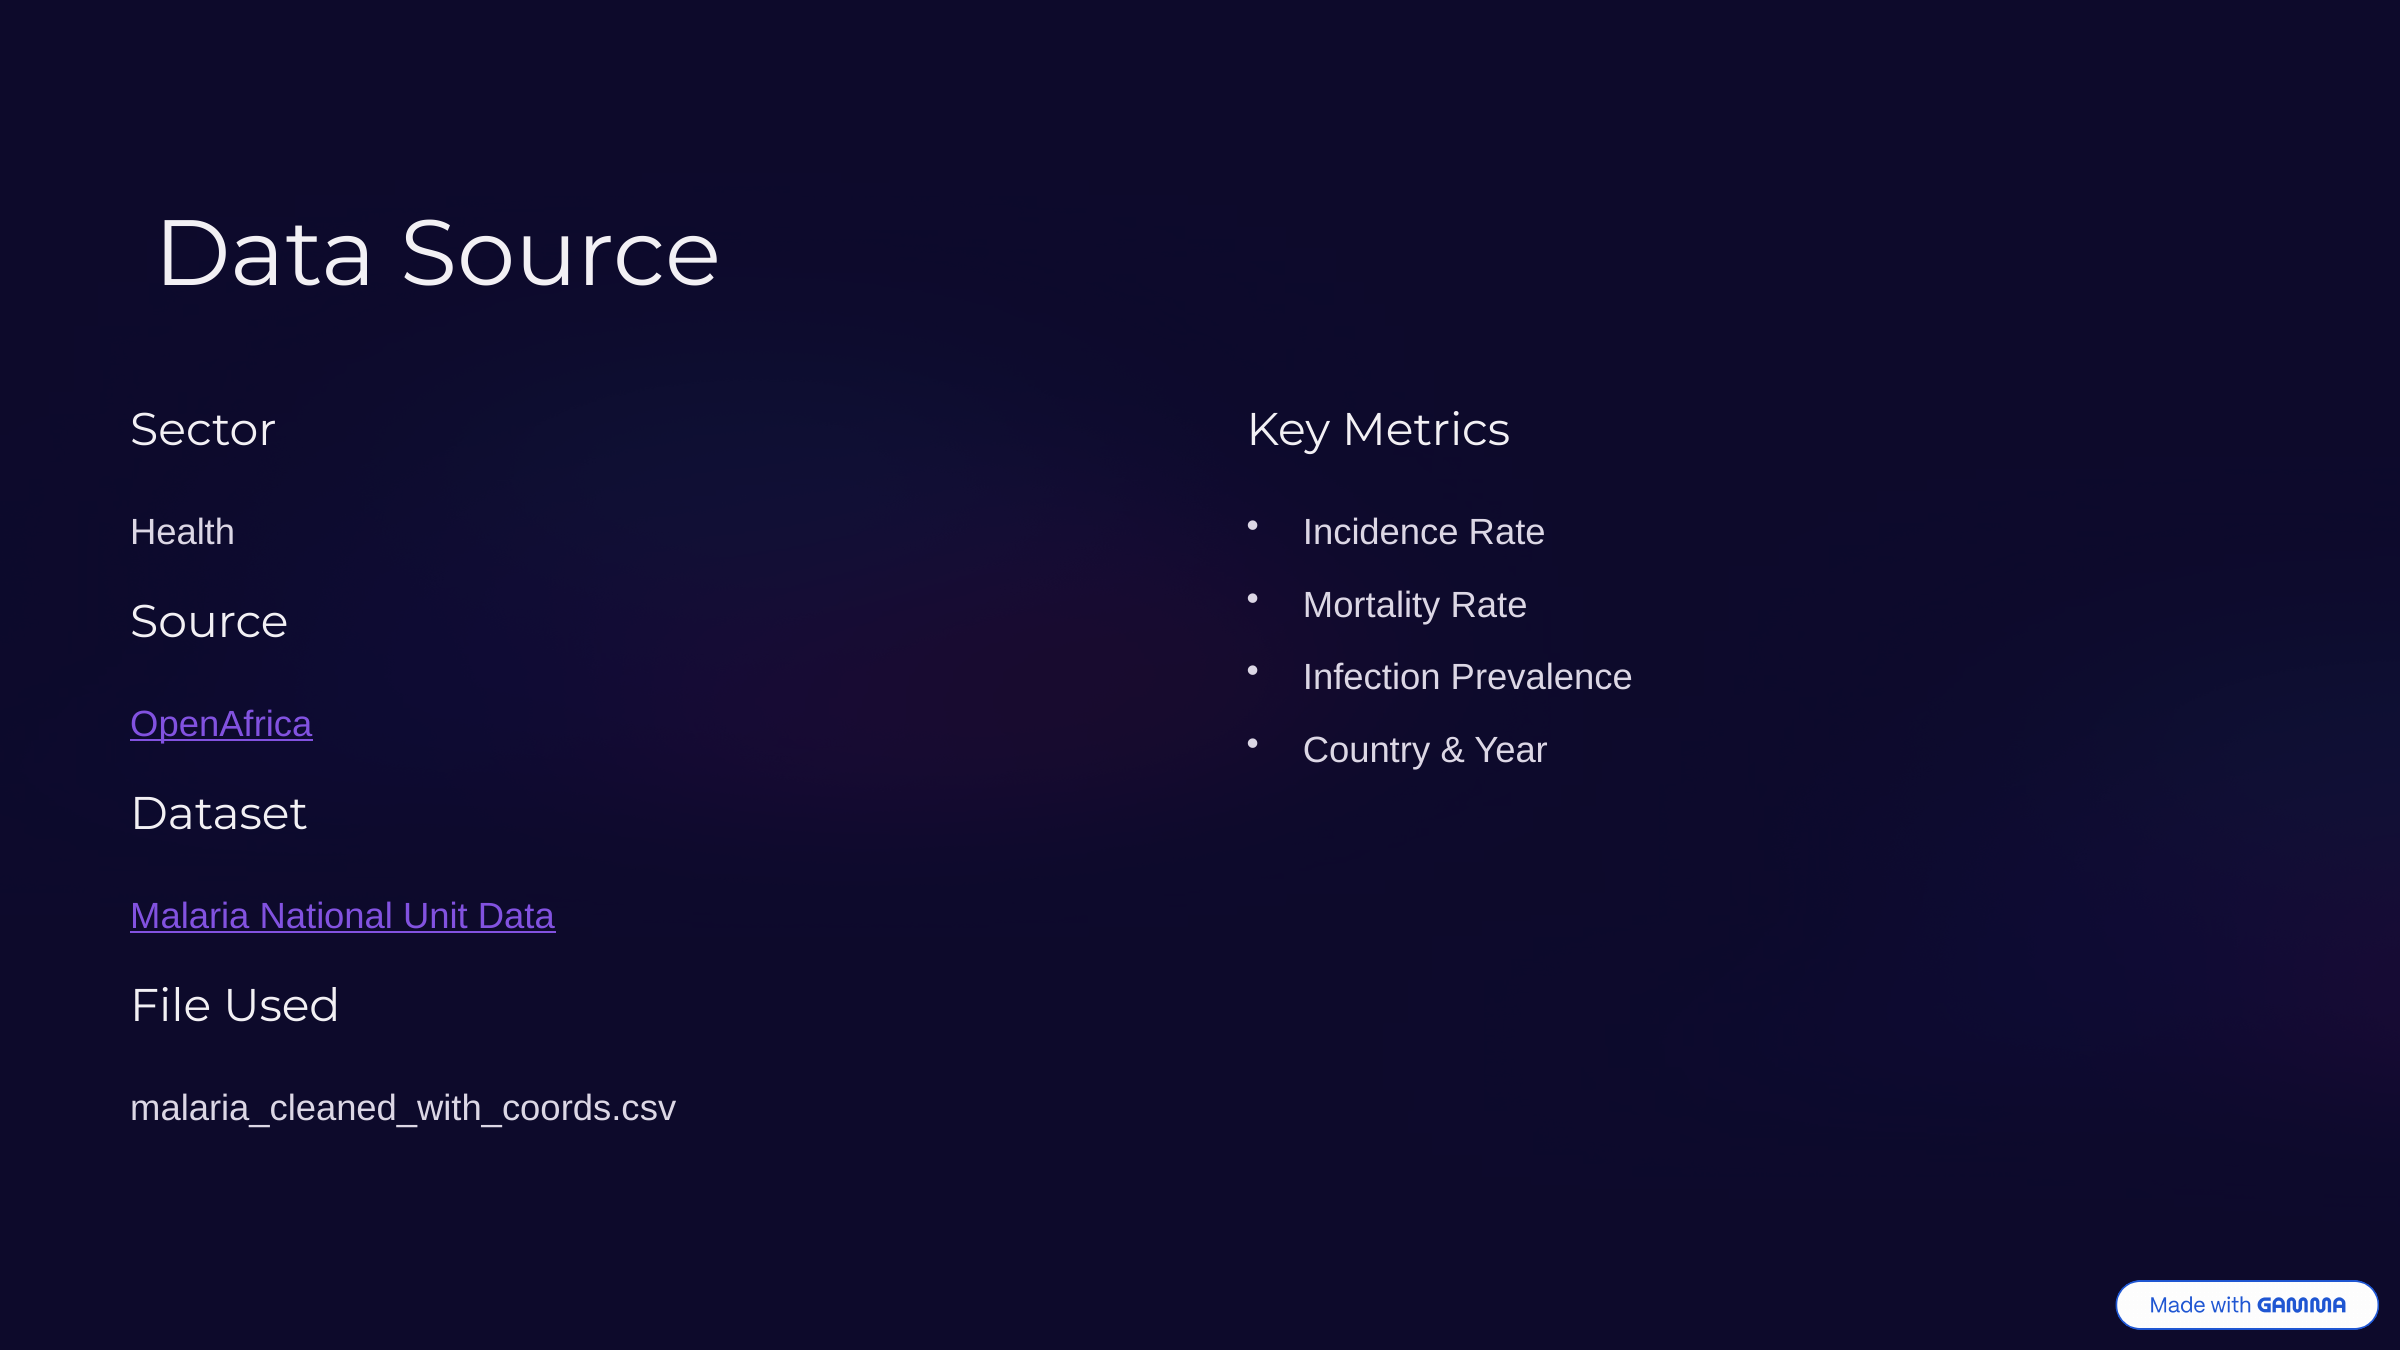

Data Source
Sector
Key Metrics
Health
Incidence Rate
Mortality Rate
Source
Infection Prevalence
OpenAfrica
Country & Year
Dataset
Malaria National Unit Data
File Used
malaria_cleaned_with_coords.csv